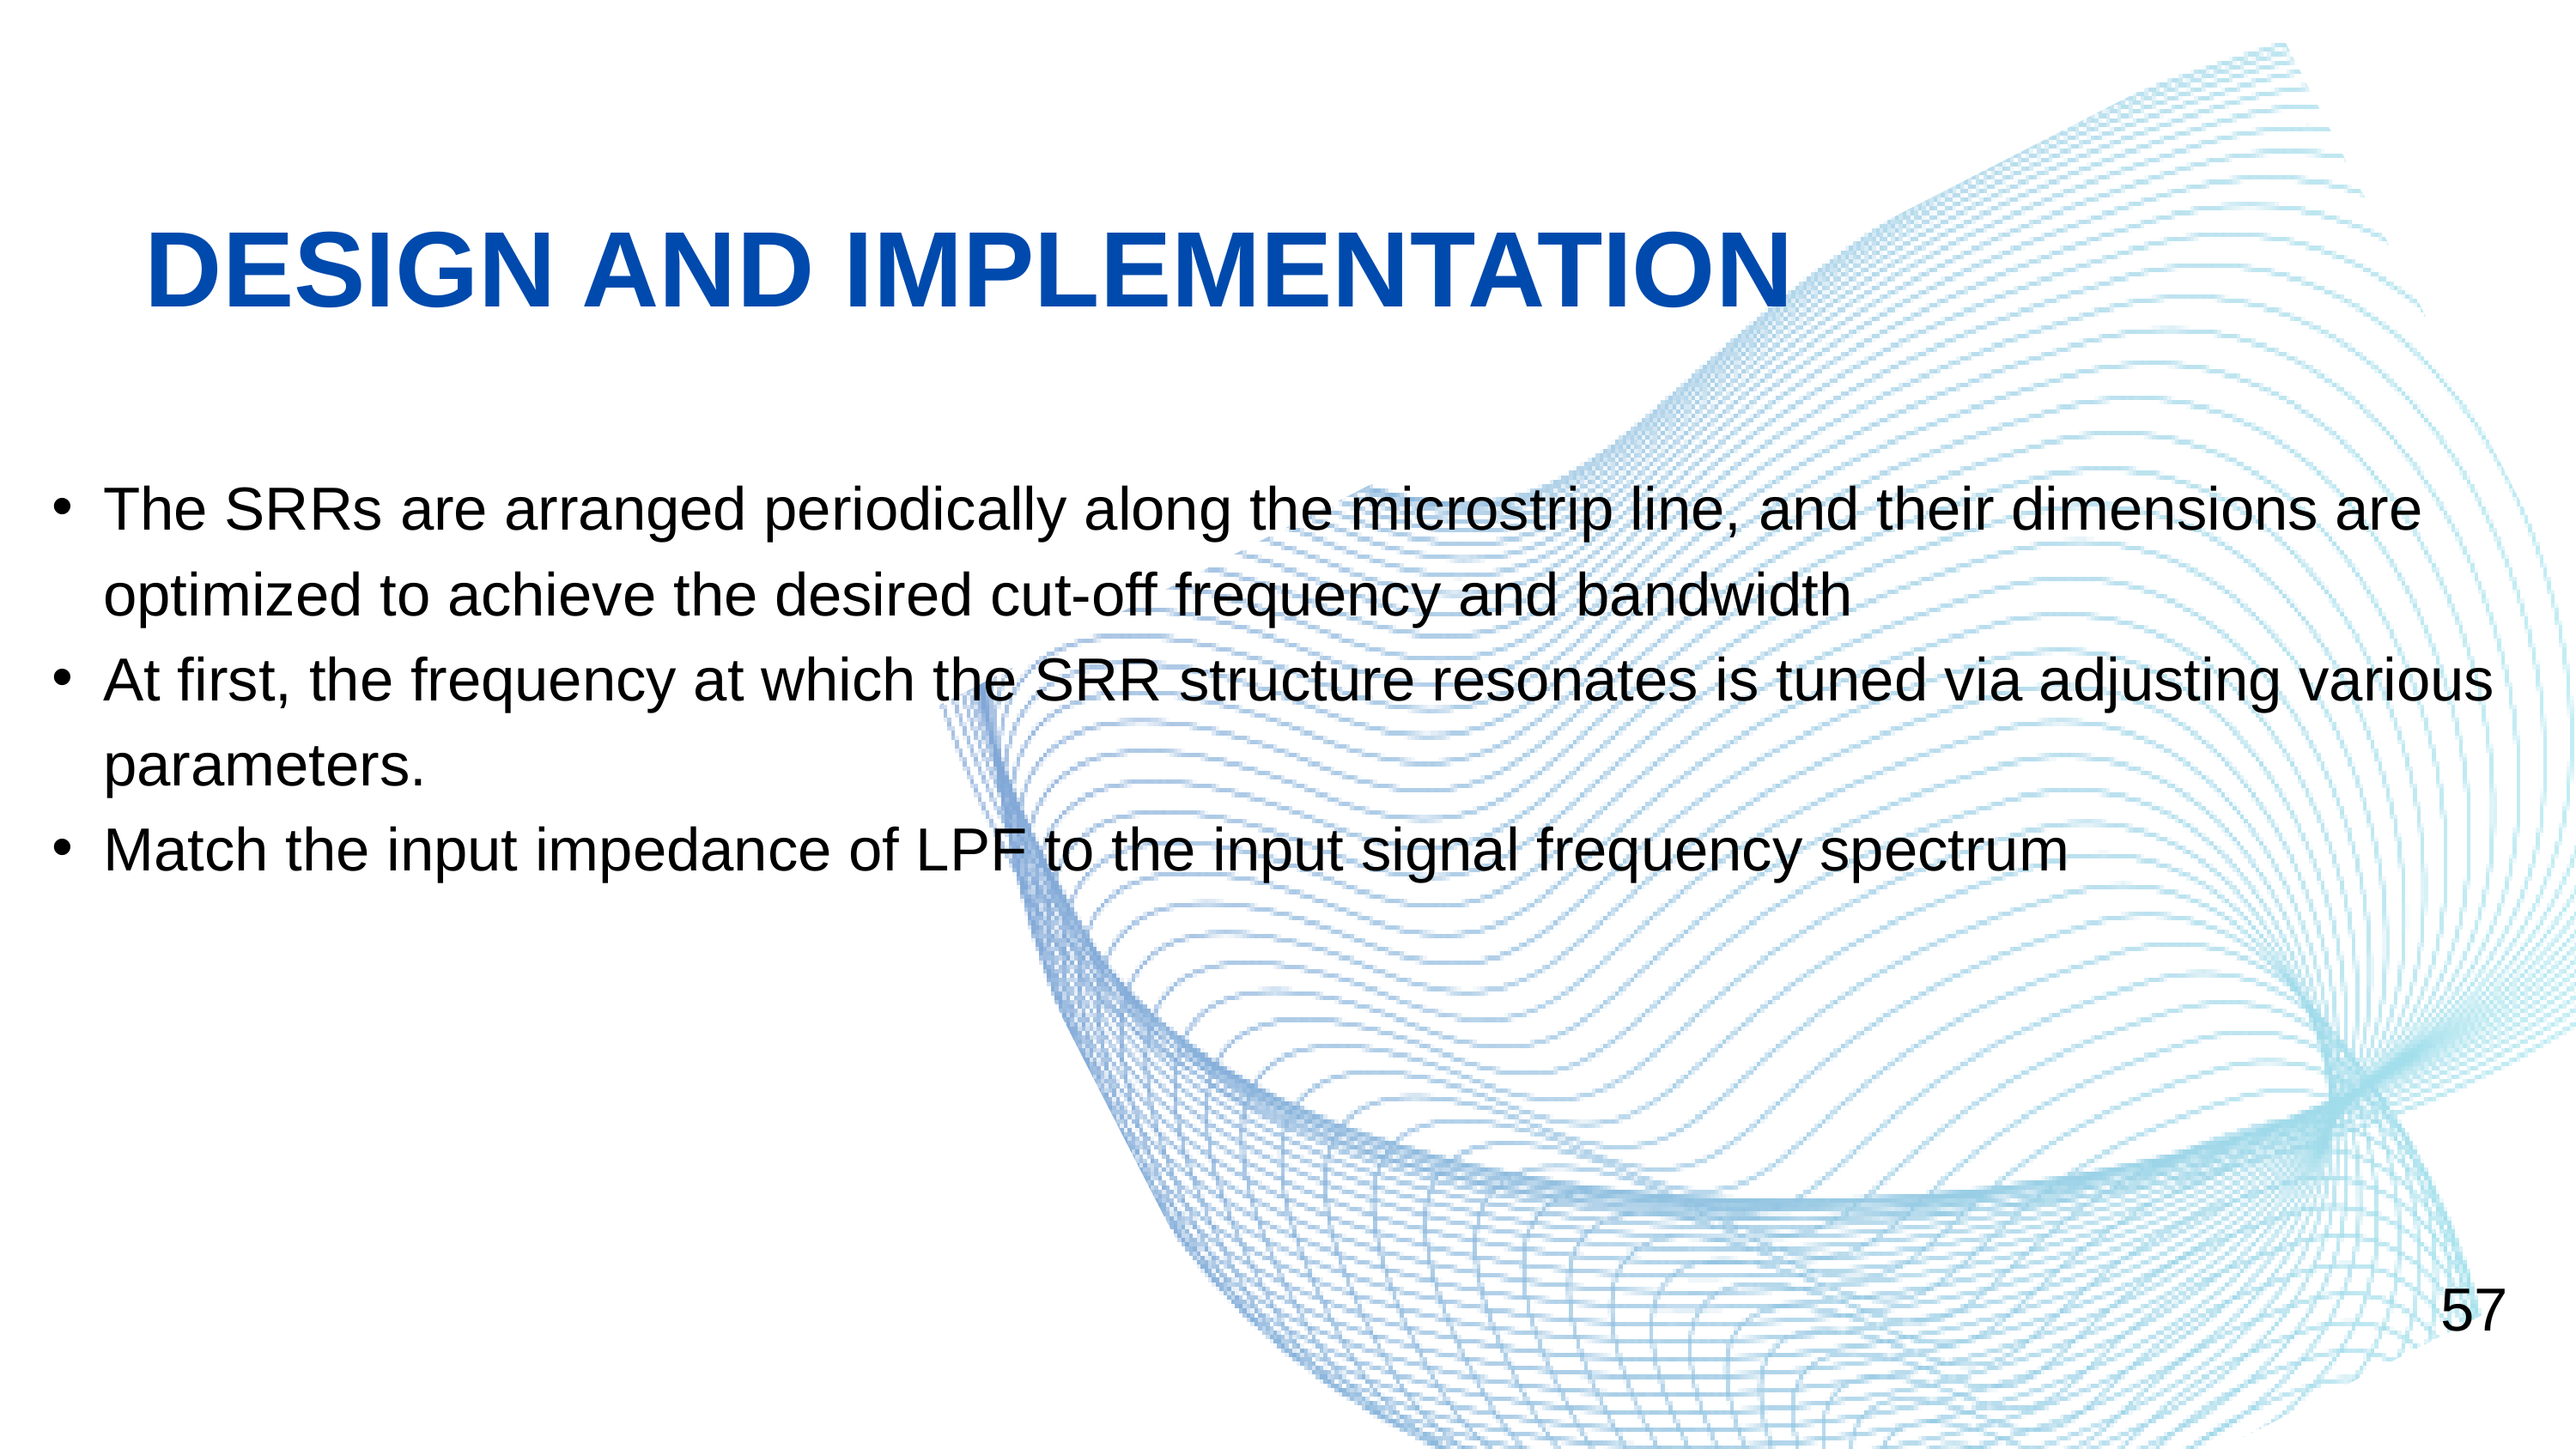

DESIGN AND IMPLEMENTATION

The SRRs are arranged periodically along the microstrip line, and their dimensions are optimized to achieve the desired cut-off frequency and bandwidth
At first, the frequency at which the SRR structure resonates is tuned via adjusting various parameters.
Match the input impedance of LPF to the input signal frequency spectrum

57